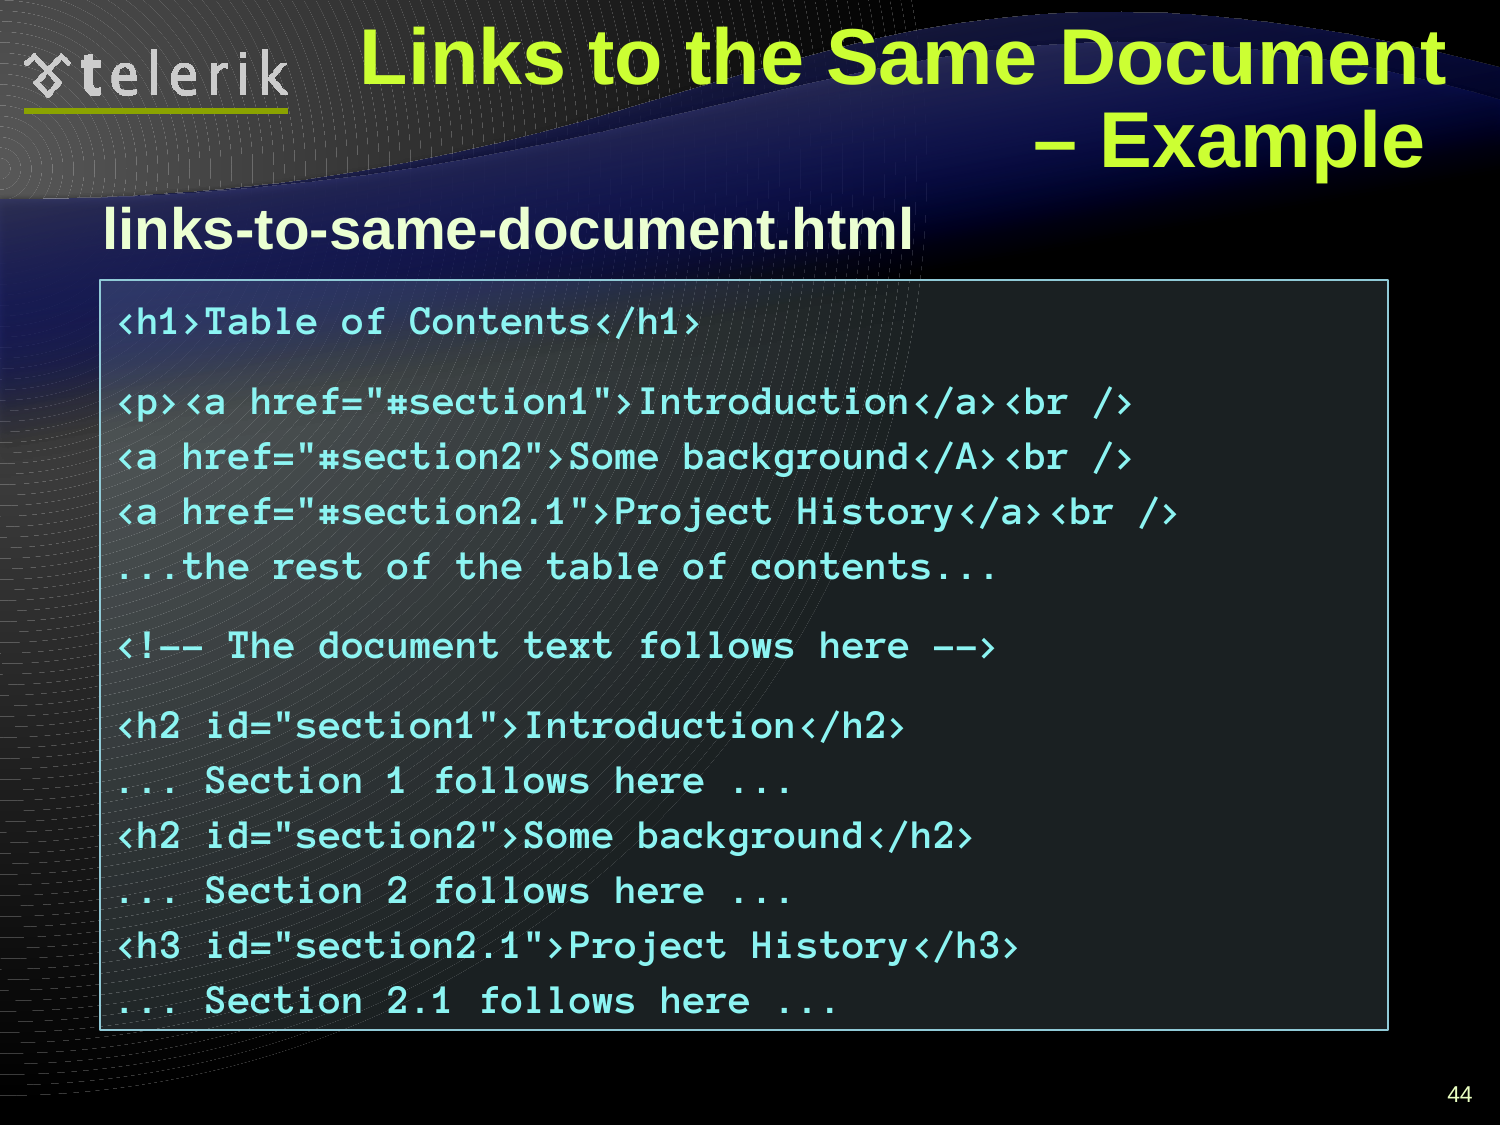

# Links to the Same Document – Example
links-to-same-document.html
<h1>Table of Contents</h1>
<p><a href="#section1">Introduction</a><br />
<a href="#section2">Some background</A><br />
<a href="#section2.1">Project History</a><br />
...the rest of the table of contents...
<!-- The document text follows here -->
<h2 id="section1">Introduction</h2>
... Section 1 follows here ...
<h2 id="section2">Some background</h2>
... Section 2 follows here ...
<h3 id="section2.1">Project History</h3>
... Section 2.1 follows here ...
44